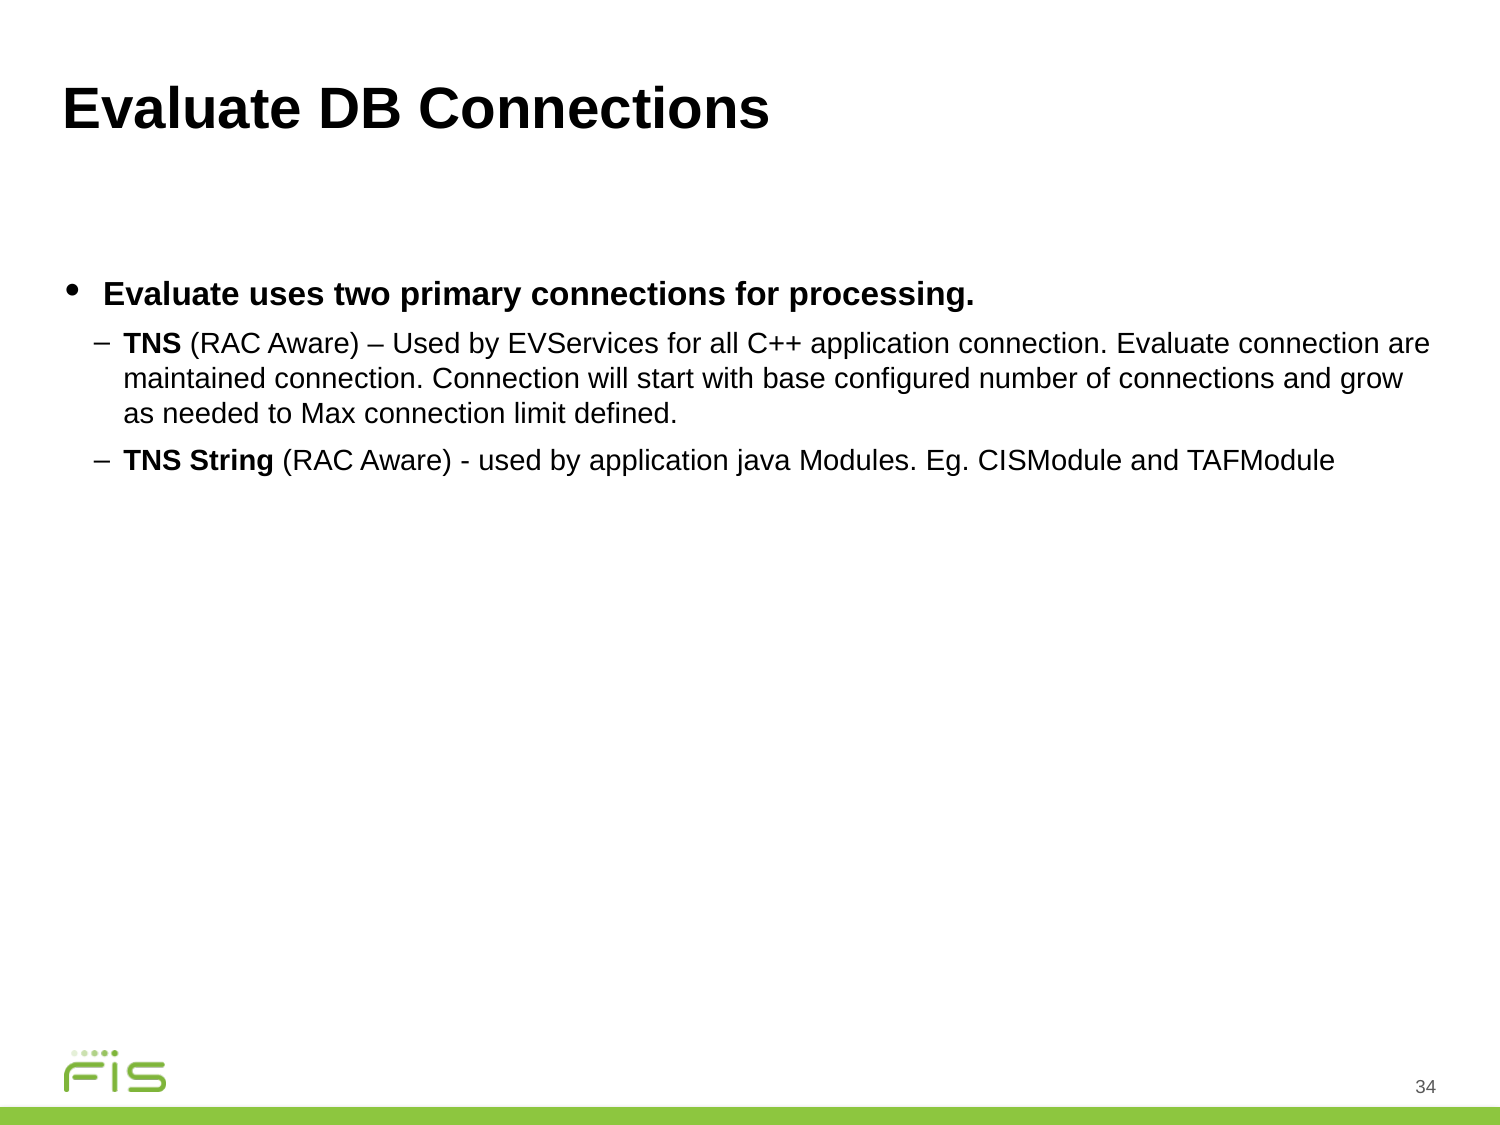

# Evaluate DB Connections
 Evaluate uses two primary connections for processing.
TNS (RAC Aware) – Used by EVServices for all C++ application connection. Evaluate connection are maintained connection. Connection will start with base configured number of connections and grow as needed to Max connection limit defined.
TNS String (RAC Aware) - used by application java Modules. Eg. CISModule and TAFModule

34